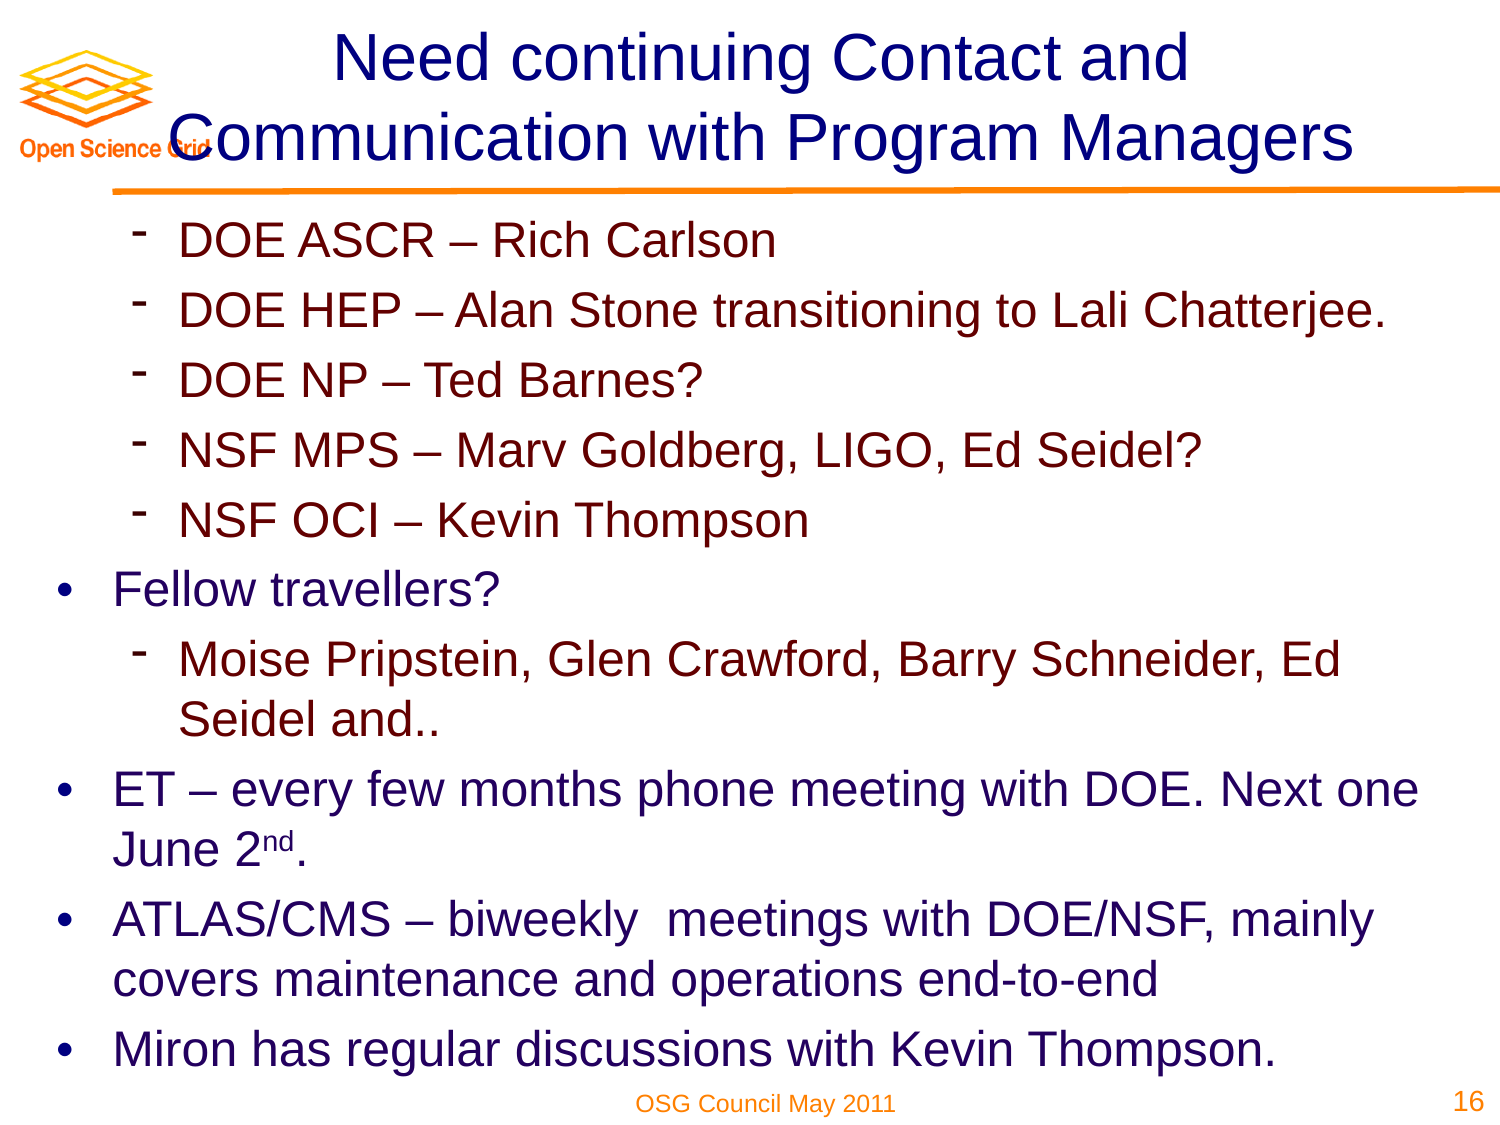

# Need continuing Contact and Communication with Program Managers
DOE ASCR – Rich Carlson
DOE HEP – Alan Stone transitioning to Lali Chatterjee.
DOE NP – Ted Barnes?
NSF MPS – Marv Goldberg, LIGO, Ed Seidel?
NSF OCI – Kevin Thompson
Fellow travellers?
Moise Pripstein, Glen Crawford, Barry Schneider, Ed Seidel and..
ET – every few months phone meeting with DOE. Next one June 2nd.
ATLAS/CMS – biweekly  meetings with DOE/NSF, mainly covers maintenance and operations end-to-end
Miron has regular discussions with Kevin Thompson.

16